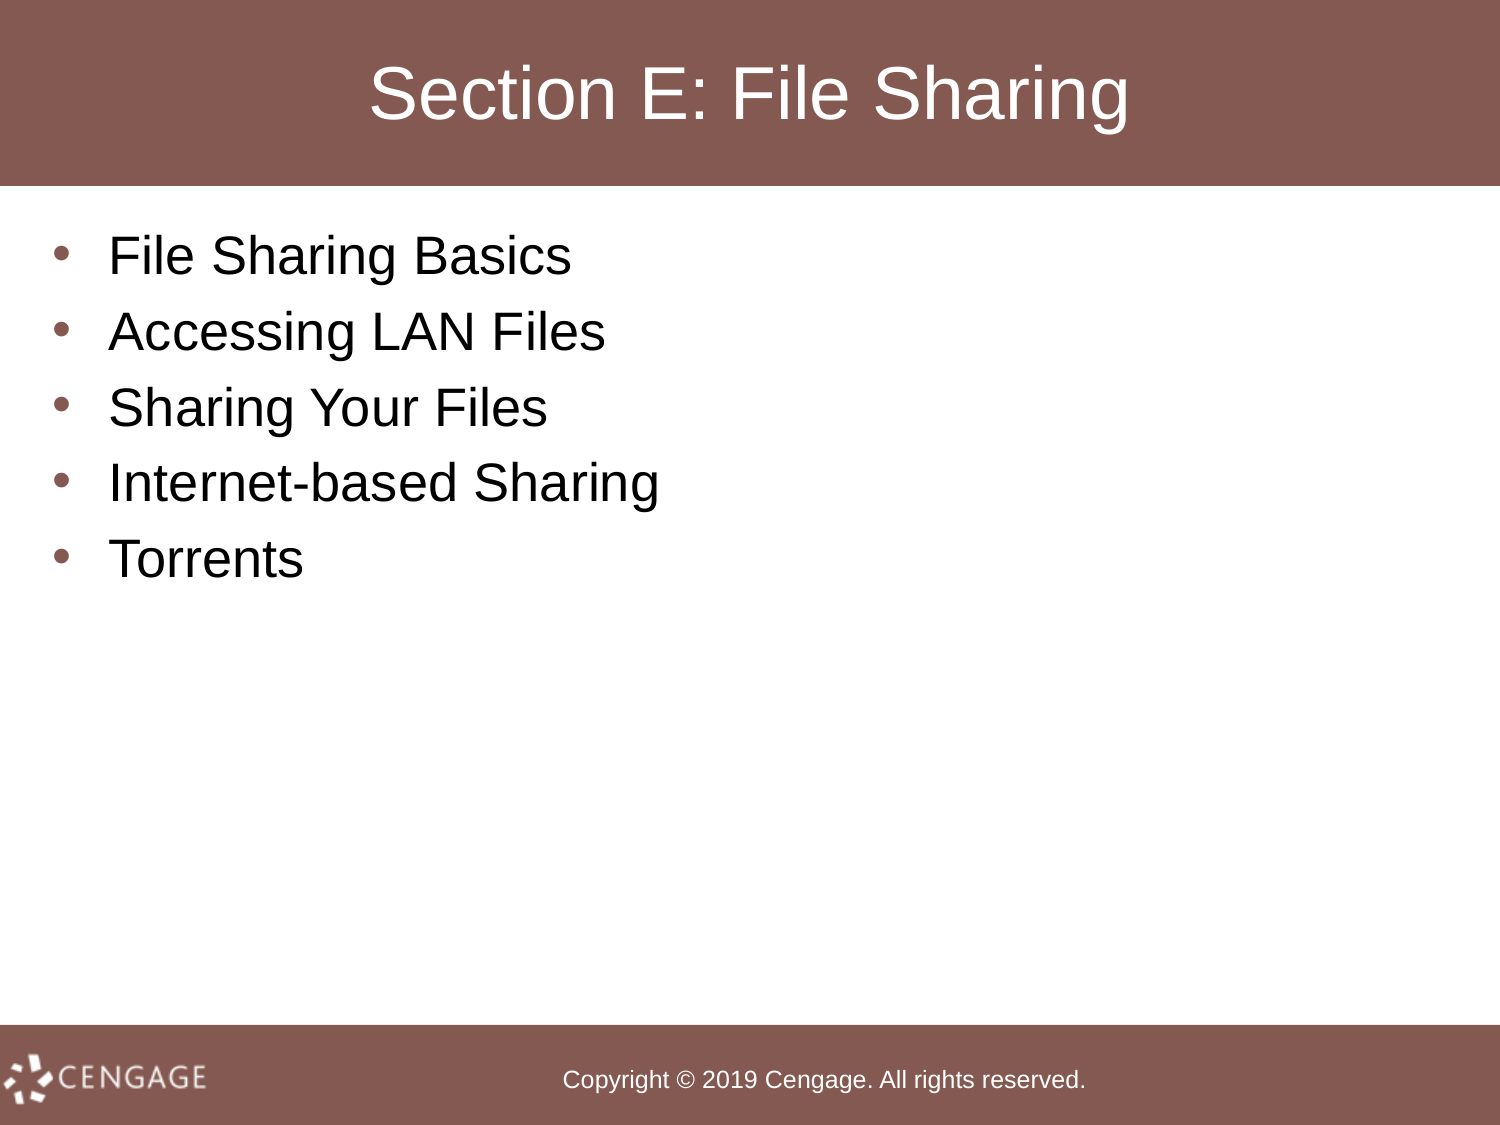

# Section E: File Sharing
File Sharing Basics
Accessing LAN Files
Sharing Your Files
Internet-based Sharing
Torrents